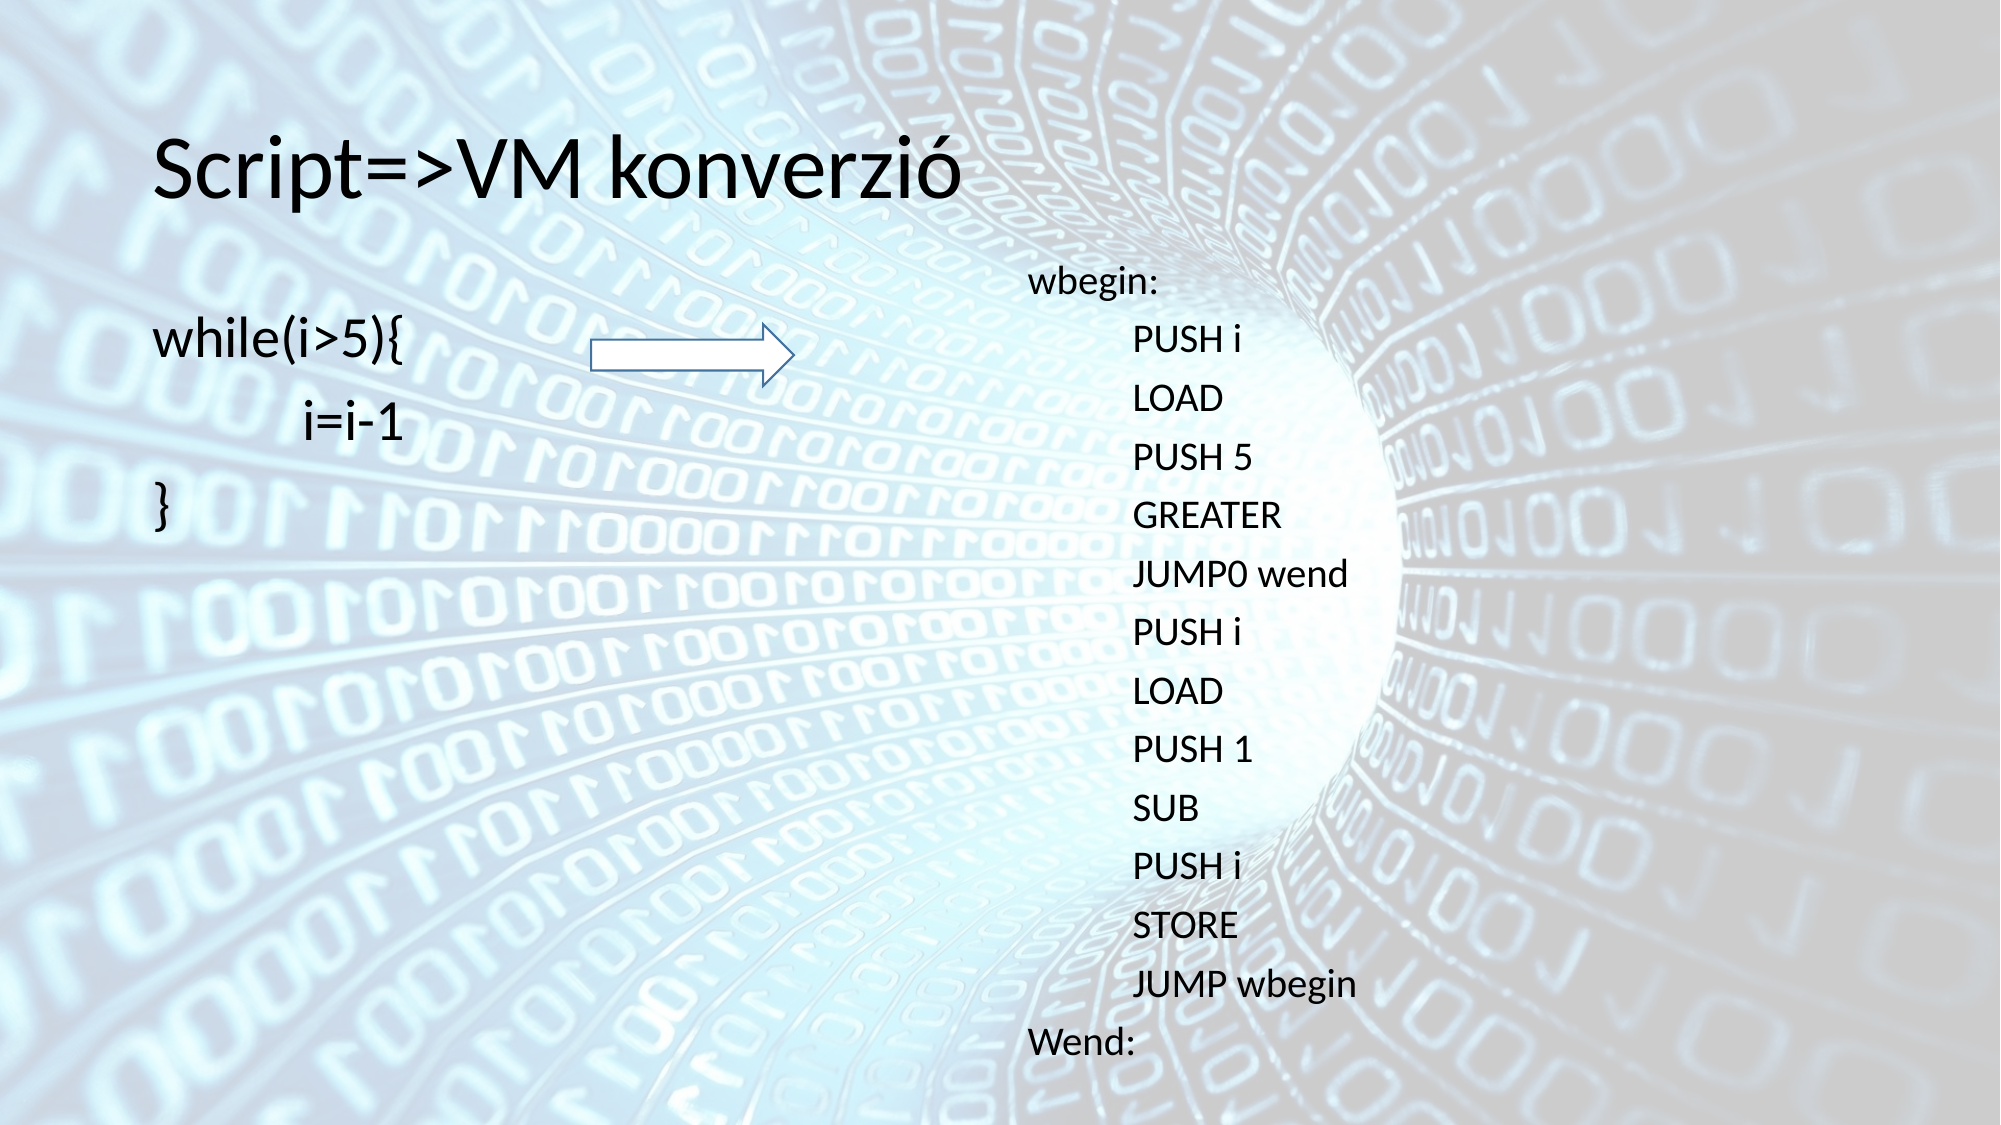

# Script=>VM konverzió
wbegin:
	PUSH i
	LOAD
	PUSH 5
	GREATER
	JUMP0 wend
	PUSH i
	LOAD
	PUSH 1
	SUB
	PUSH i
	STORE
	JUMP wbegin
Wend:
while(i>5){
	i=i-1
}